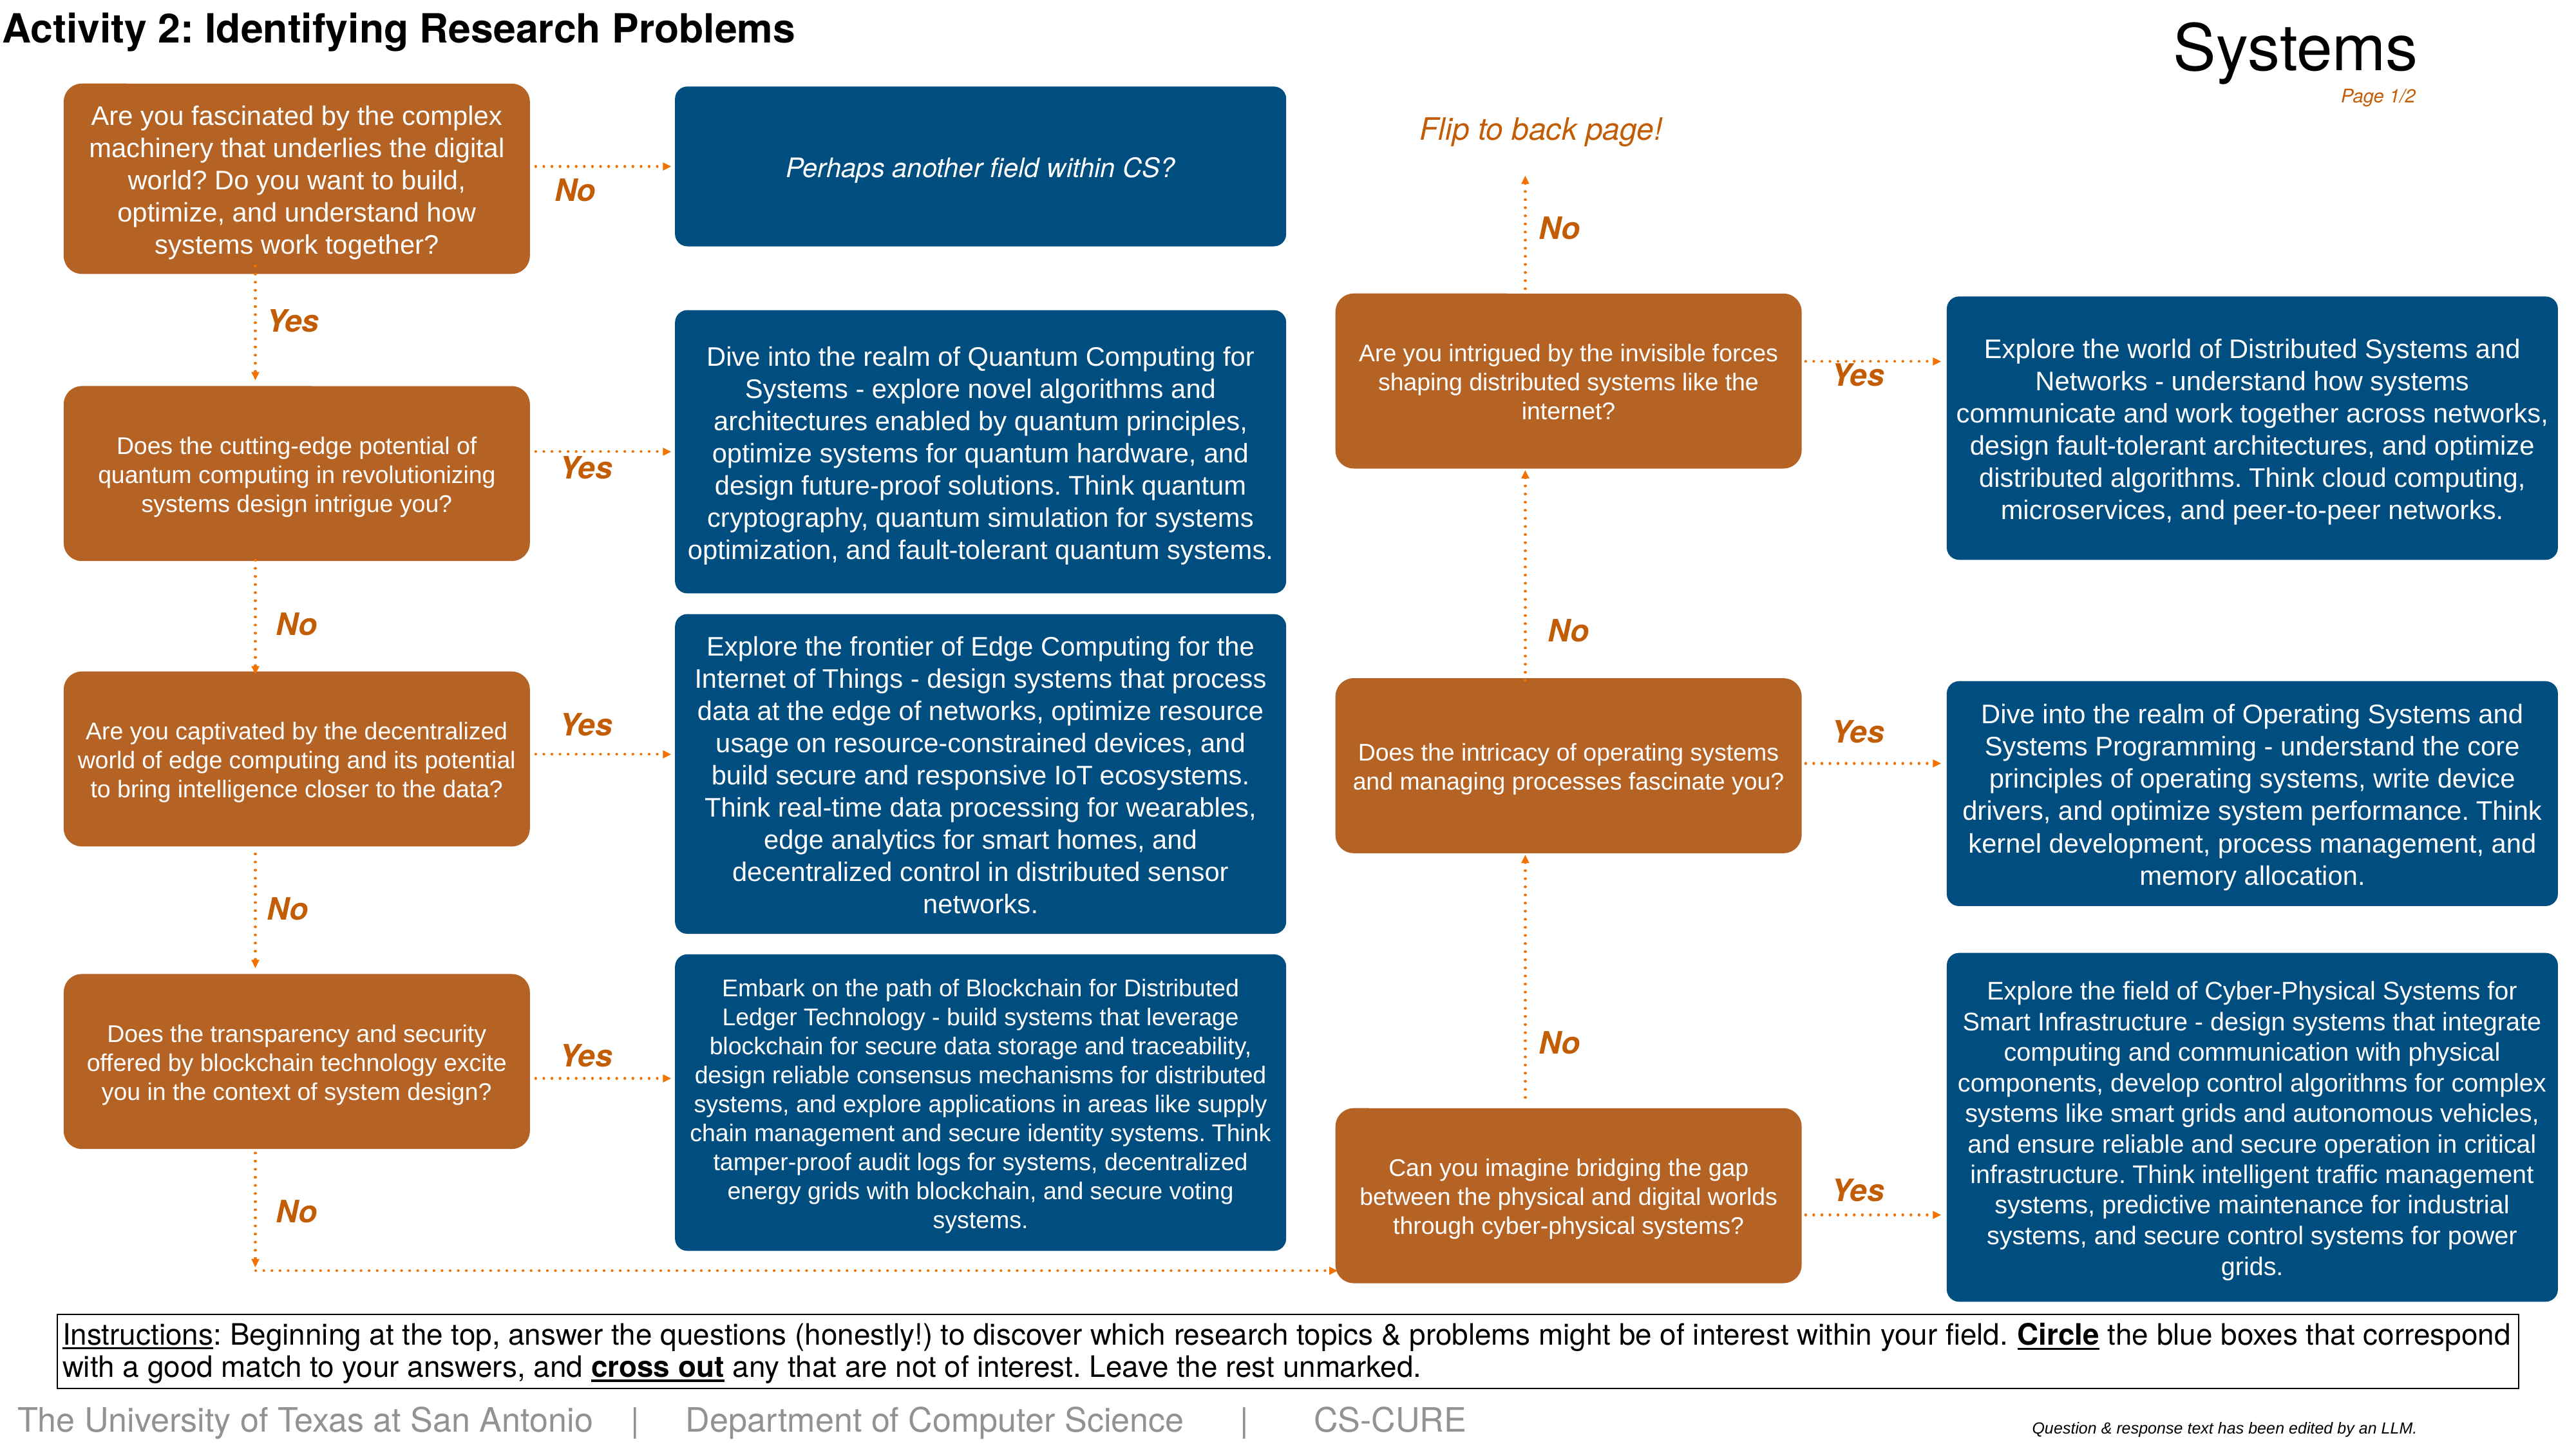

Activity 2: Identifying Research Problems
Systems
Page 1/2
Are you fascinated by the complex machinery that underlies the digital world? Do you want to build, optimize, and understand how systems work together?
Perhaps another field within CS?
Flip to back page!

No

No

Are you intrigued by the invisible forces shaping distributed systems like the internet?
Explore the world of Distributed Systems and Networks - understand how systems communicate and work together across networks, design fault-tolerant architectures, and optimize distributed algorithms. Think cloud computing, microservices, and peer-to-peer networks.
Yes
Dive into the realm of Quantum Computing for Systems - explore novel algorithms and architectures enabled by quantum principles, optimize systems for quantum hardware, and design future-proof solutions. Think quantum cryptography, quantum simulation for systems optimization, and fault-tolerant quantum systems.
Yes

Does the cutting-edge potential of quantum computing in revolutionizing systems design intrigue you?
Yes

No
No
Explore the frontier of Edge Computing for the Internet of Things - design systems that process data at the edge of networks, optimize resource usage on resource-constrained devices, and build secure and responsive IoT ecosystems. Think real-time data processing for wearables, edge analytics for smart homes, and decentralized control in distributed sensor networks.
Are you captivated by the decentralized world of edge computing and its potential to bring intelligence closer to the data?
Does the intricacy of operating systems and managing processes fascinate you?
Dive into the realm of Operating Systems and Systems Programming - understand the core principles of operating systems, write device drivers, and optimize system performance. Think kernel development, process management, and memory allocation.
Yes
Yes

No
Explore the field of Cyber-Physical Systems for Smart Infrastructure - design systems that integrate computing and communication with physical components, develop control algorithms for complex systems like smart grids and autonomous vehicles, and ensure reliable and secure operation in critical infrastructure. Think intelligent traffic management systems, predictive maintenance for industrial systems, and secure control systems for power grids.
Embark on the path of Blockchain for Distributed Ledger Technology - build systems that leverage blockchain for secure data storage and traceability, design reliable consensus mechanisms for distributed systems, and explore applications in areas like supply chain management and secure identity systems. Think tamper-proof audit logs for systems, decentralized energy grids with blockchain, and secure voting systems.
Does the transparency and security offered by blockchain technology excite you in the context of system design?
No
Yes

Can you imagine bridging the gap between the physical and digital worlds through cyber-physical systems?

Yes
No

Instructions: Beginning at the top, answer the questions (honestly!) to discover which research topics & problems might be of interest within your field. Circle the blue boxes that correspond with a good match to your answers, and cross out any that are not of interest. Leave the rest unmarked.
43
Question & response text has been edited by an LLM.